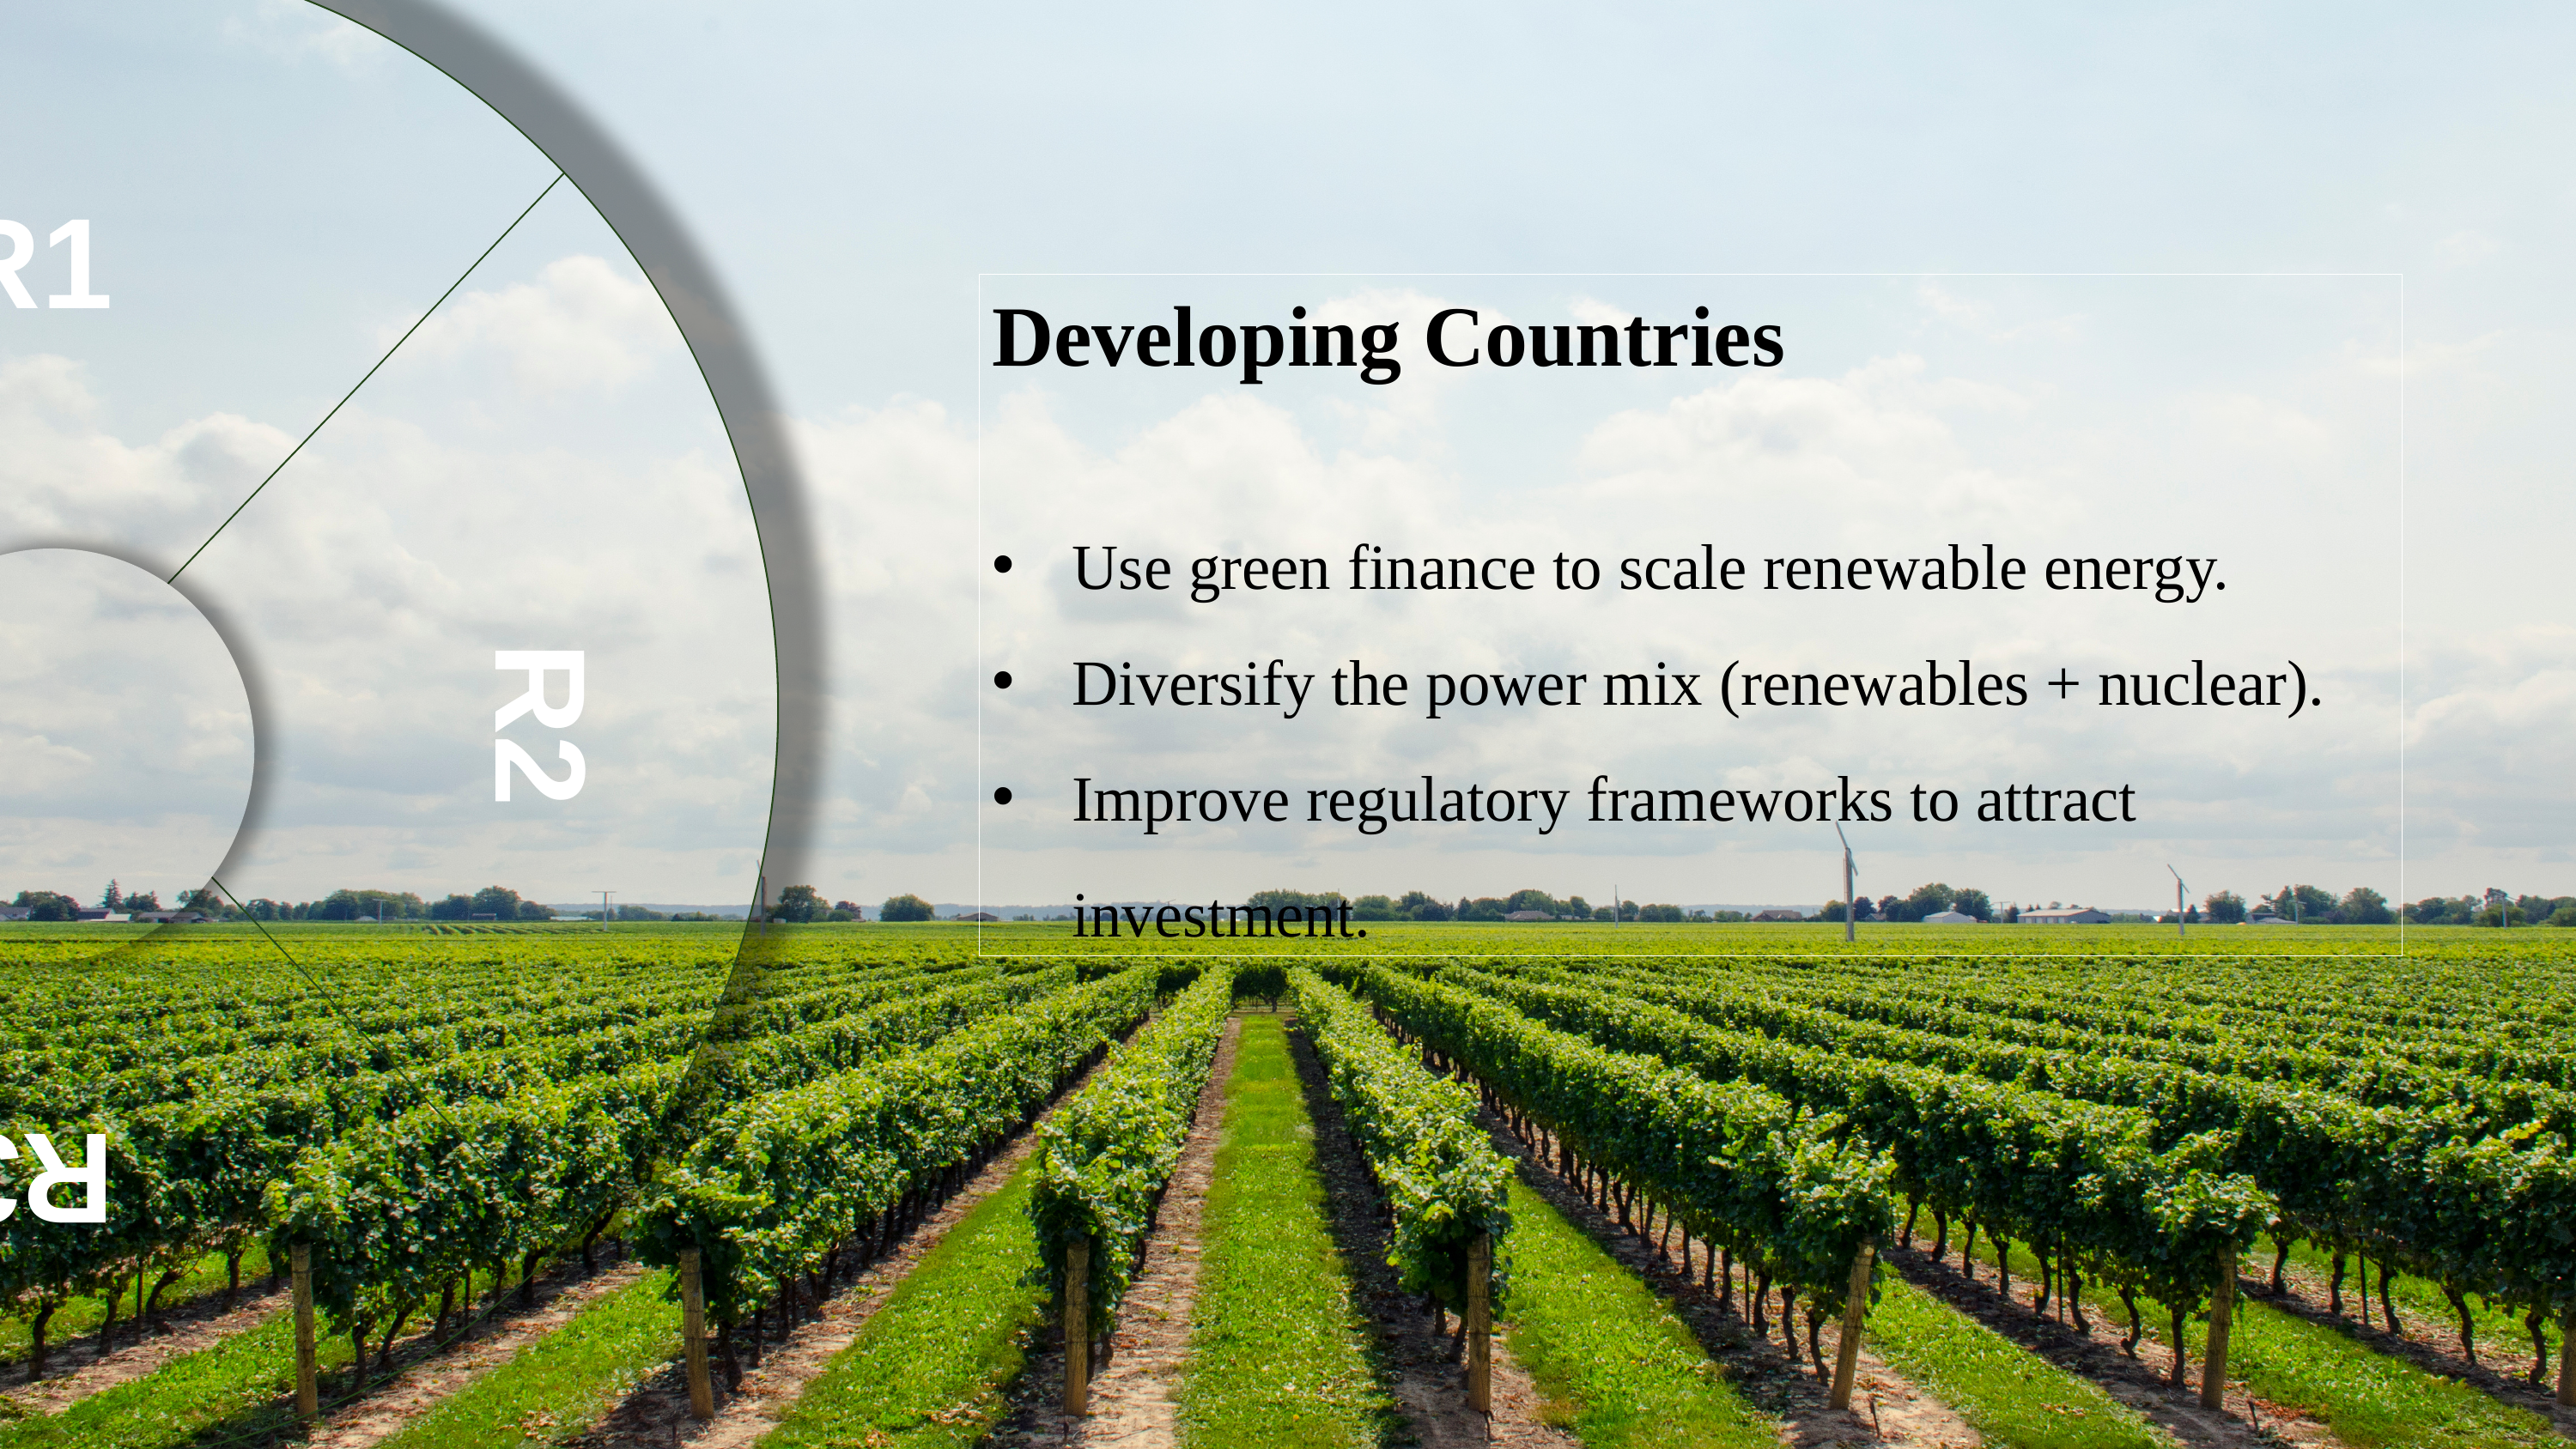

Developed Countries

Phase out remaining fossil fuel plants.
Expand renewables, nuclear, and storage capacity.
Strengthen regional grid integration.

R4

R1
R2
R3
Developing Countries

Use green finance to scale renewable energy.
Diversify the power mix (renewables + nuclear).
Improve regulatory frameworks to attract investment.